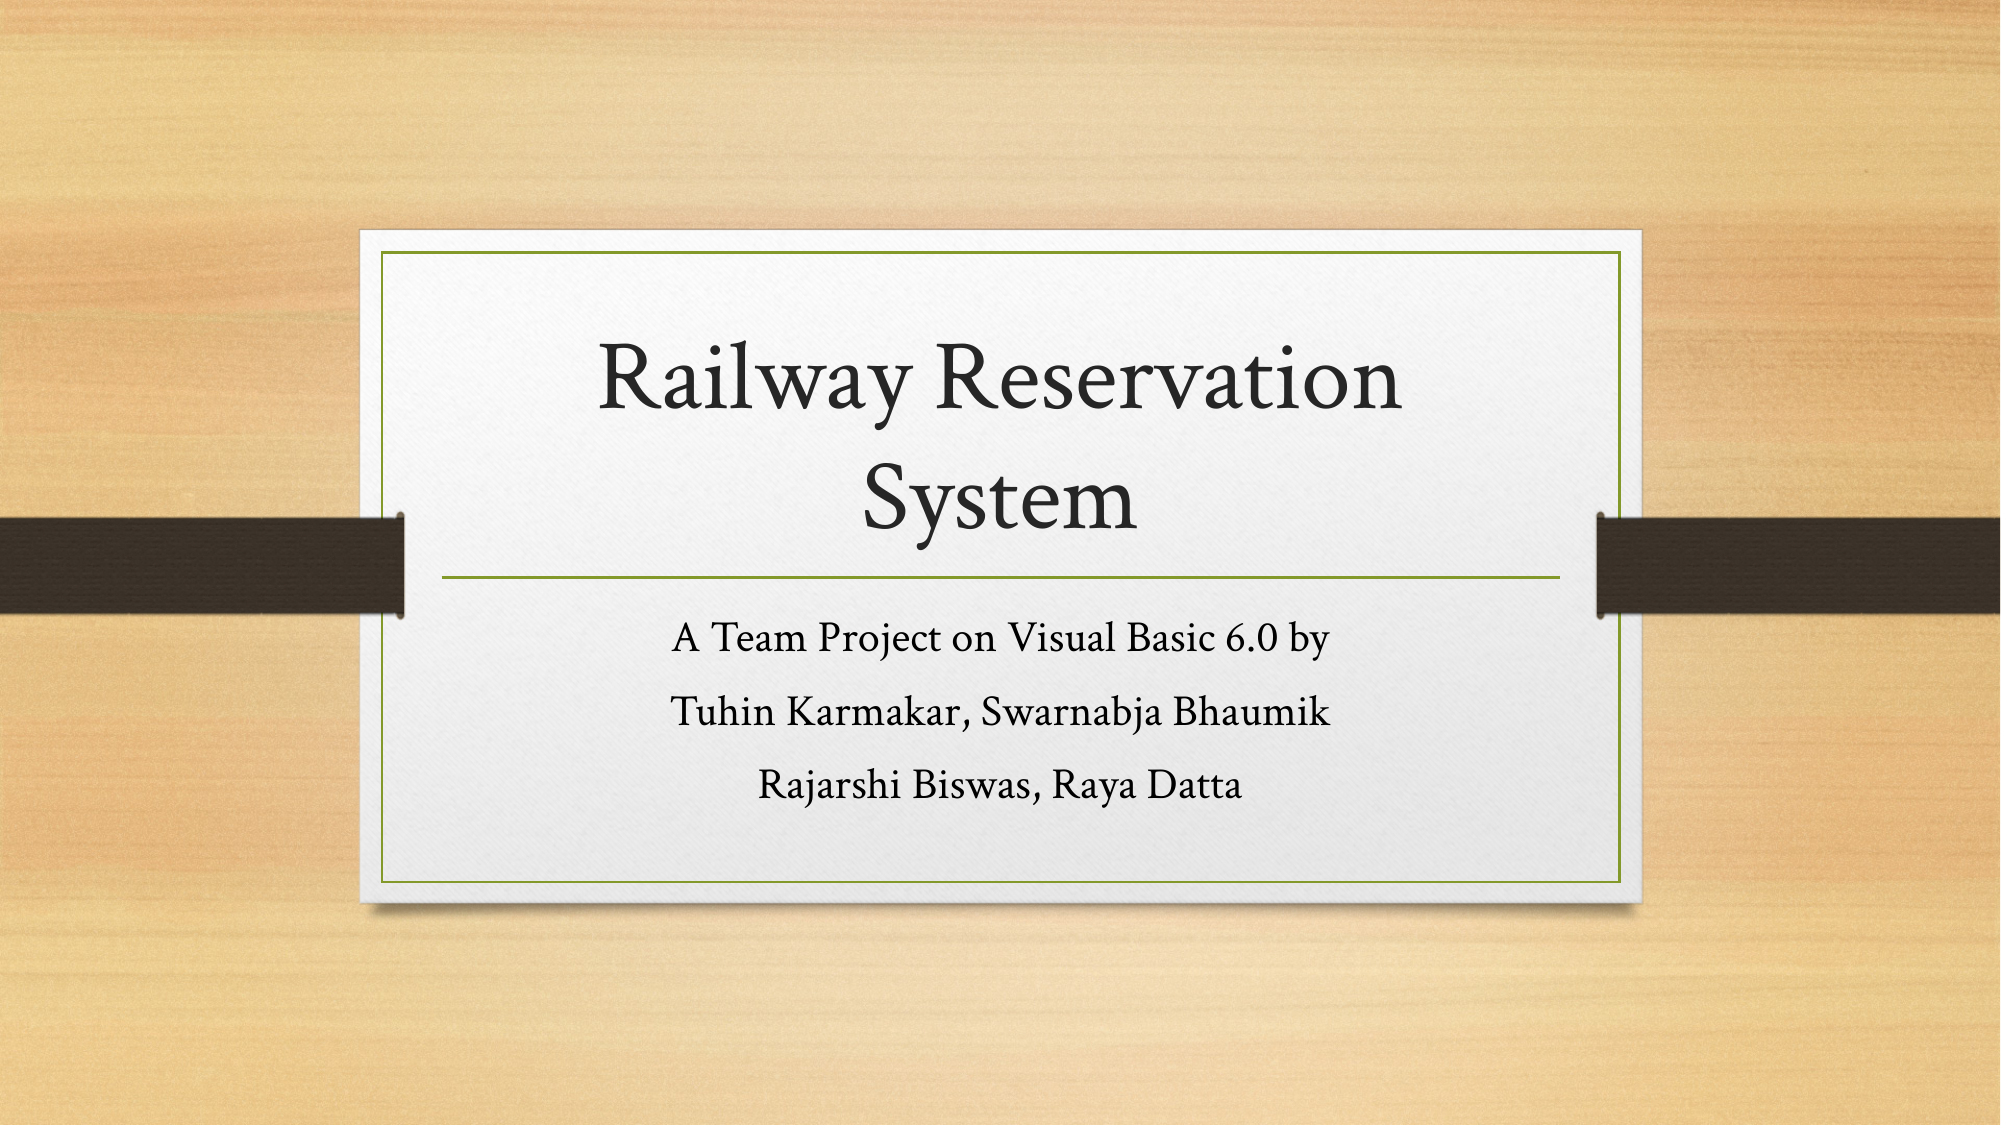

# Railway Reservation System
A Team Project on Visual Basic 6.0 by
Tuhin Karmakar, Swarnabja Bhaumik
Rajarshi Biswas, Raya Datta